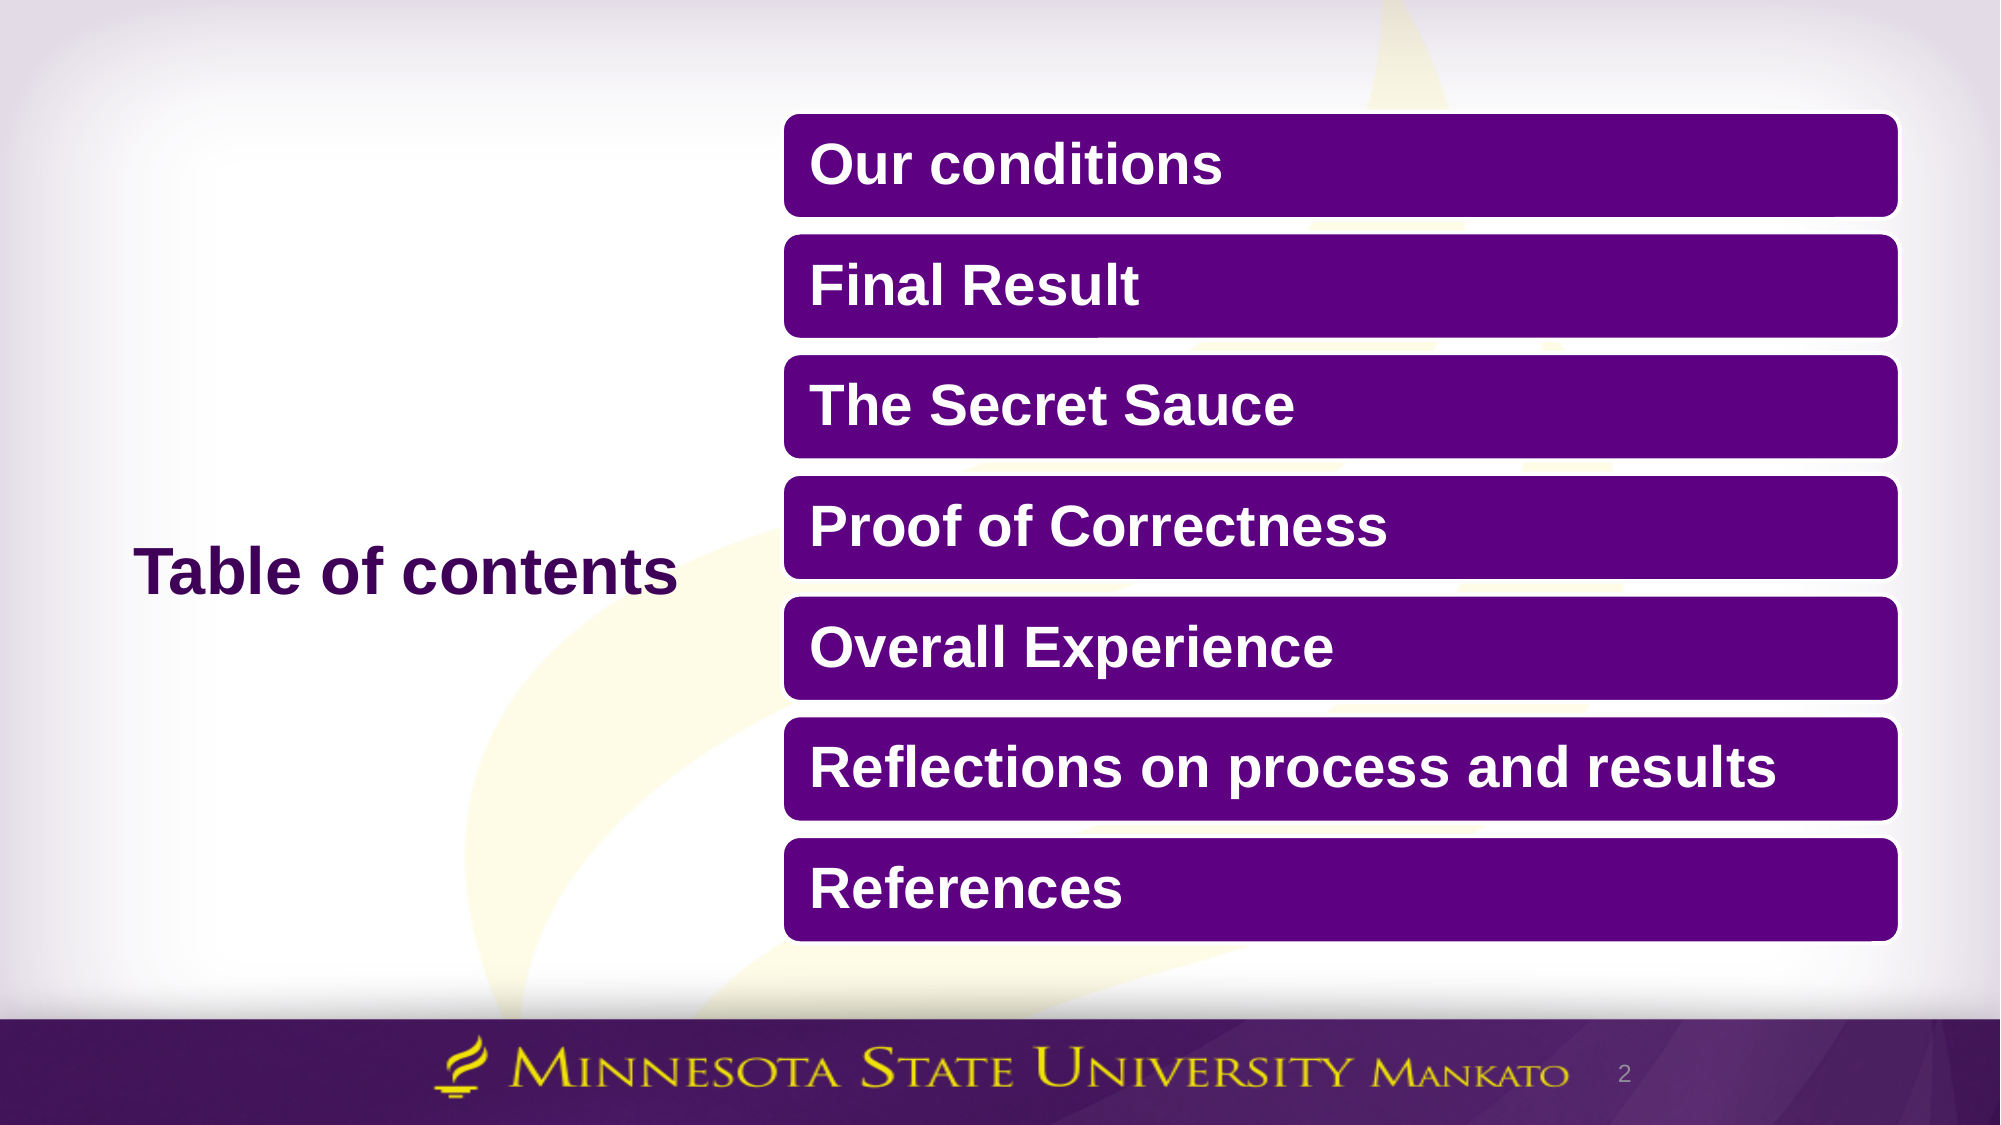

Our conditions
Final Result
The Secret Sauce
Proof of Correctness
Overall Experience
Reflections on process and results
References
# Table of contents
2